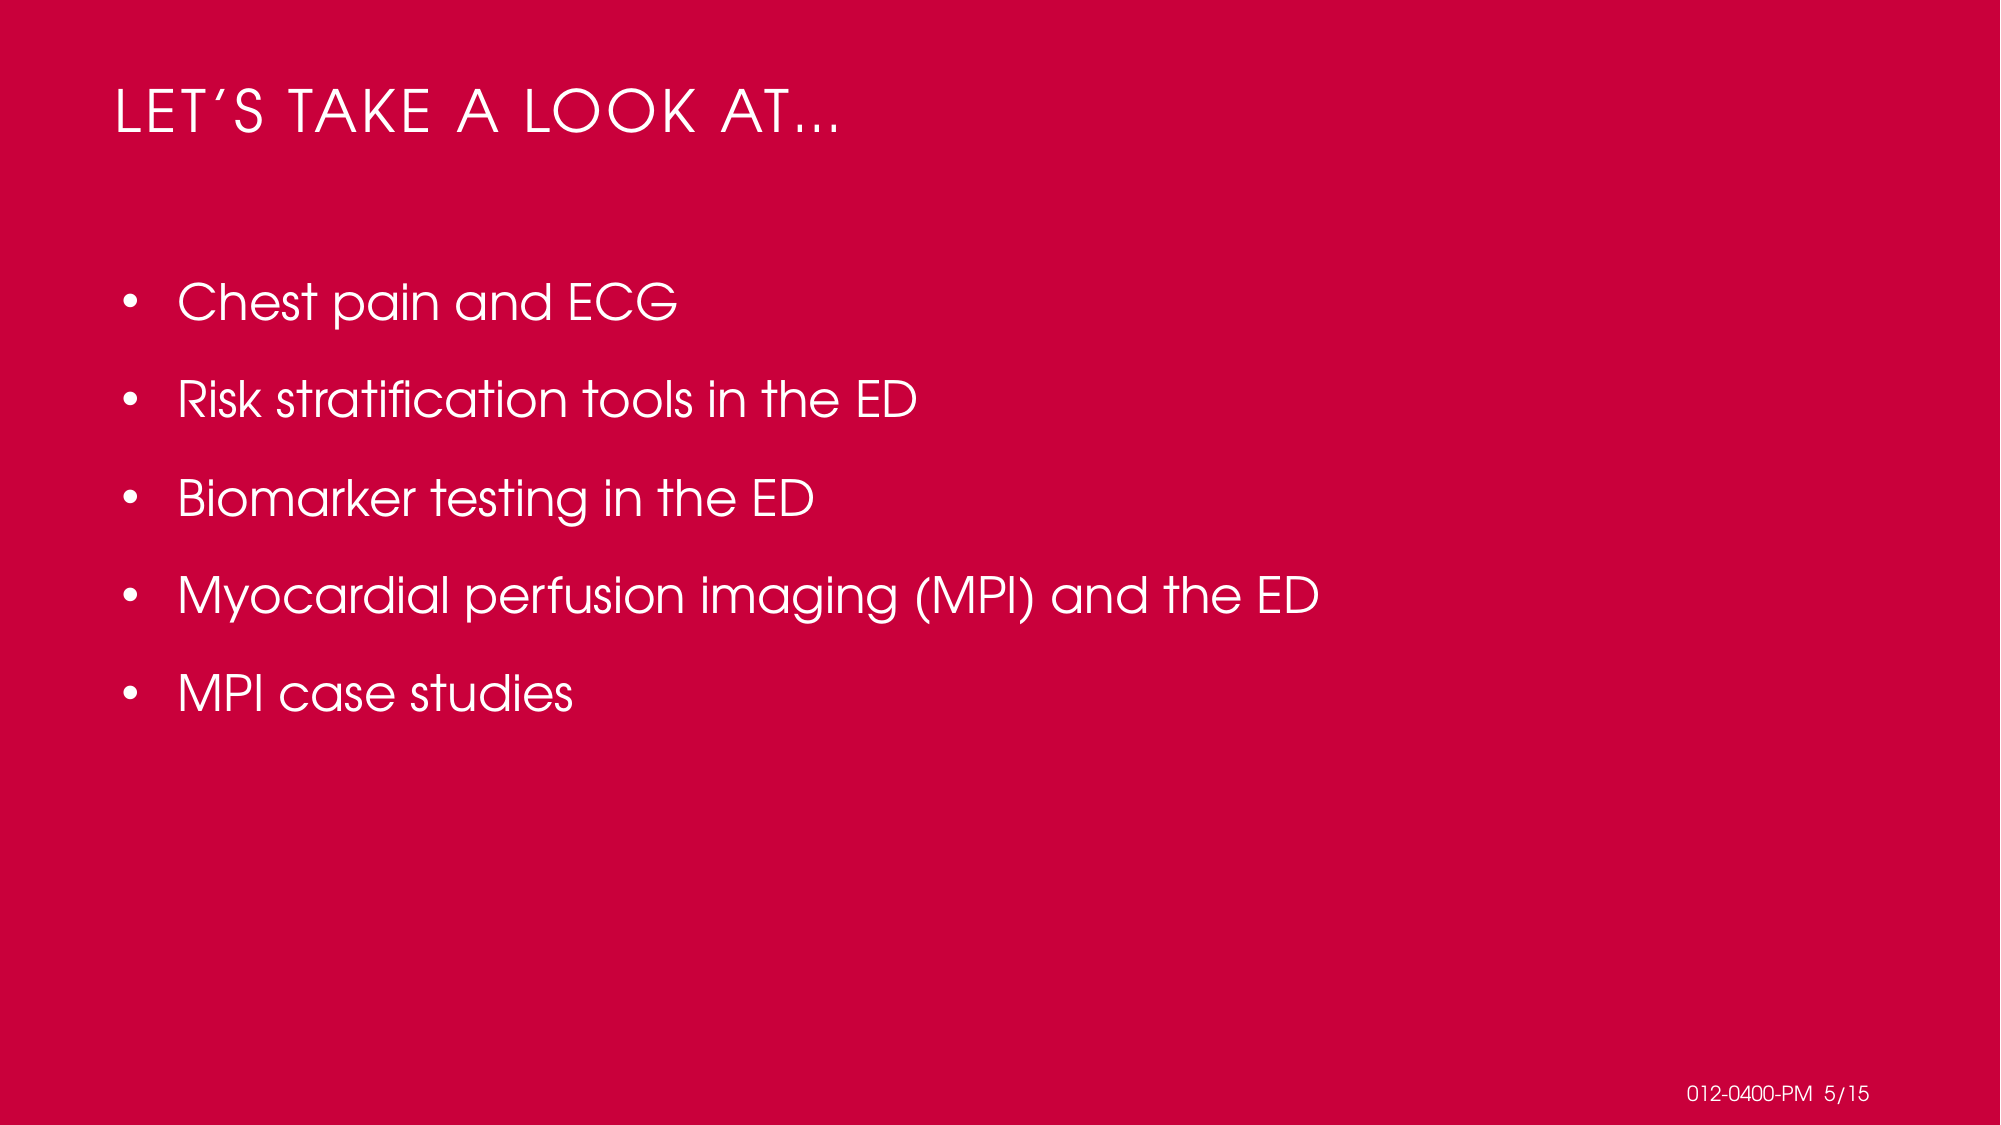

# Let’s take a look at…
Chest pain and ECG
Risk stratification tools in the ED
Biomarker testing in the ED
Myocardial perfusion imaging (MPI) and the ED
MPI case studies